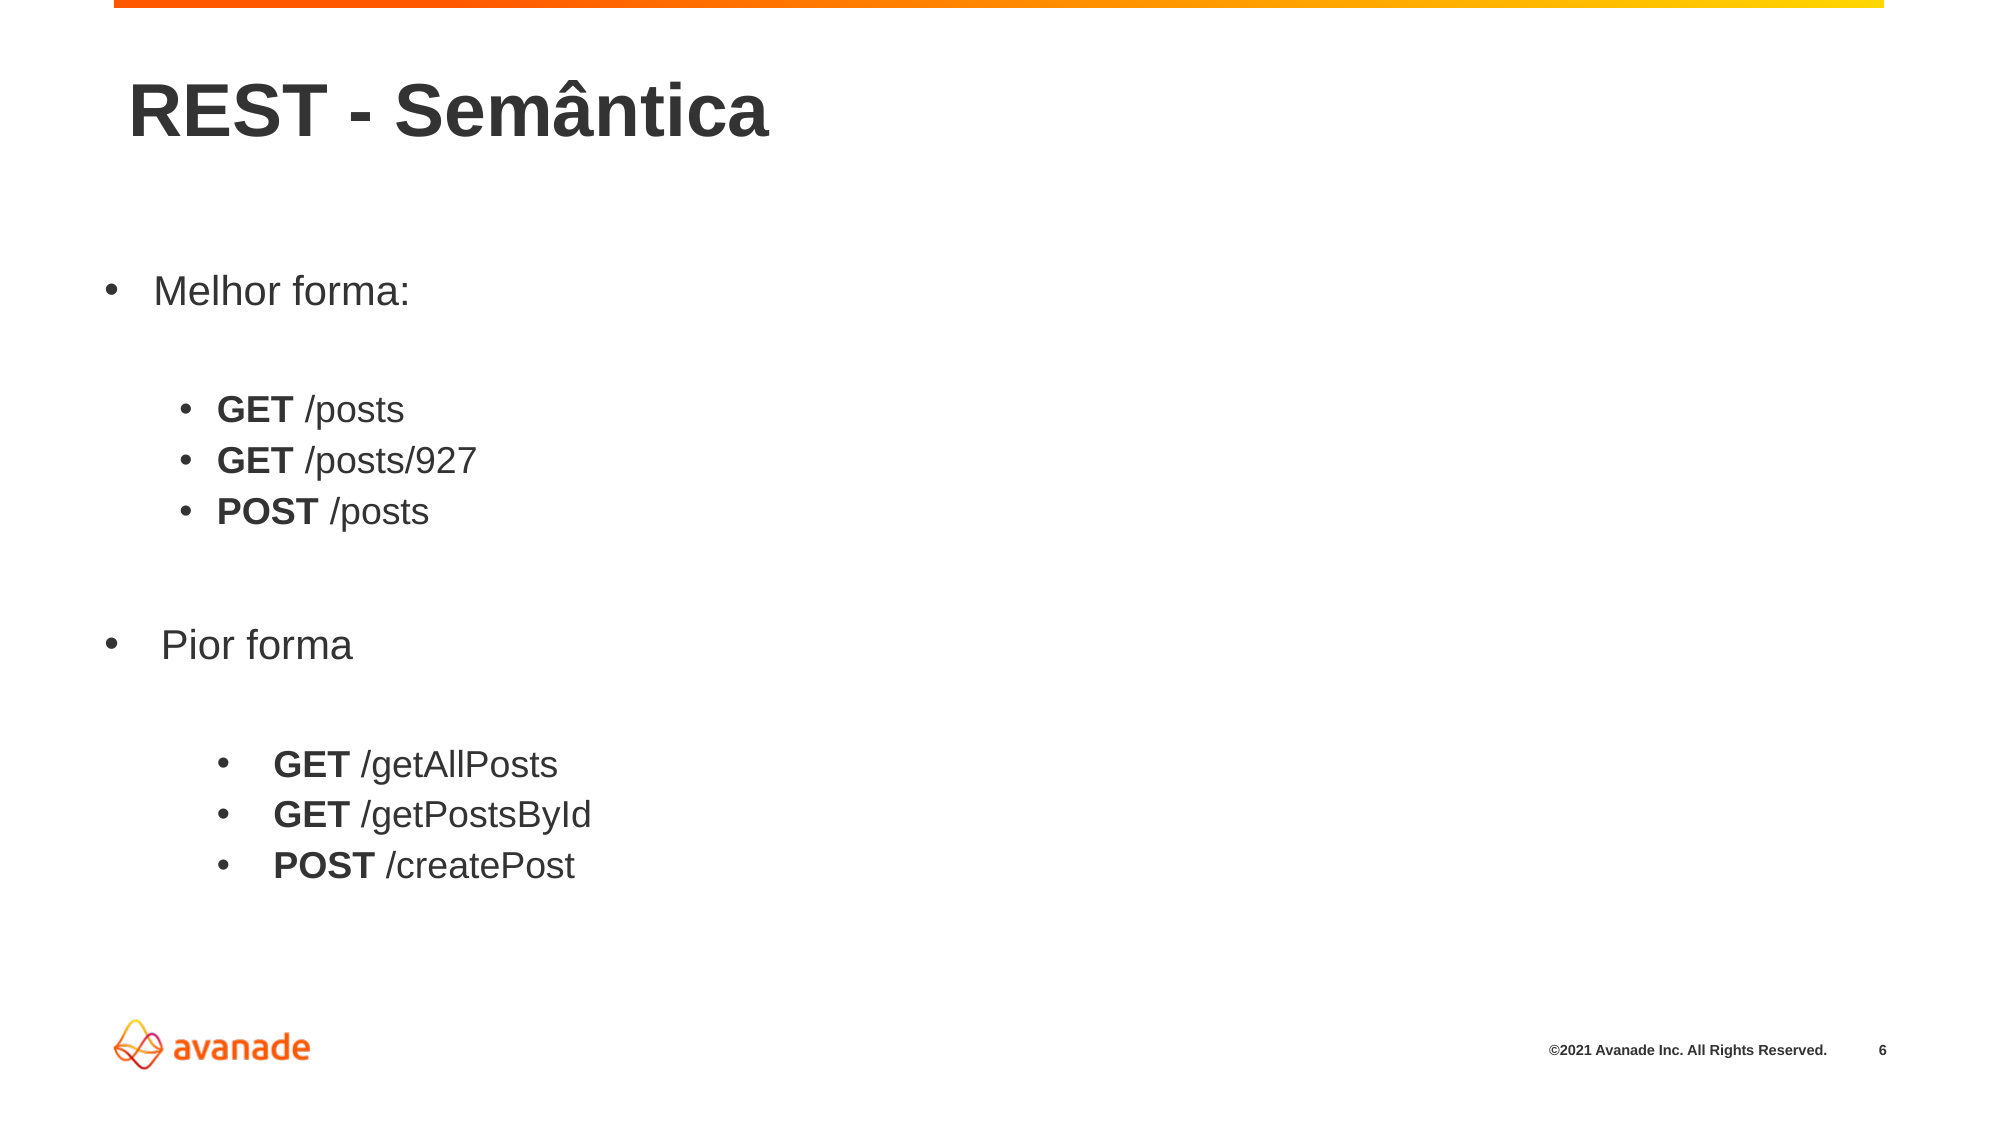

# REST - Semântica
   Melhor forma:

GET /posts
GET /posts/927
POST /posts

Pior forma

GET /getAllPosts
GET /getPostsById
POST /createPost